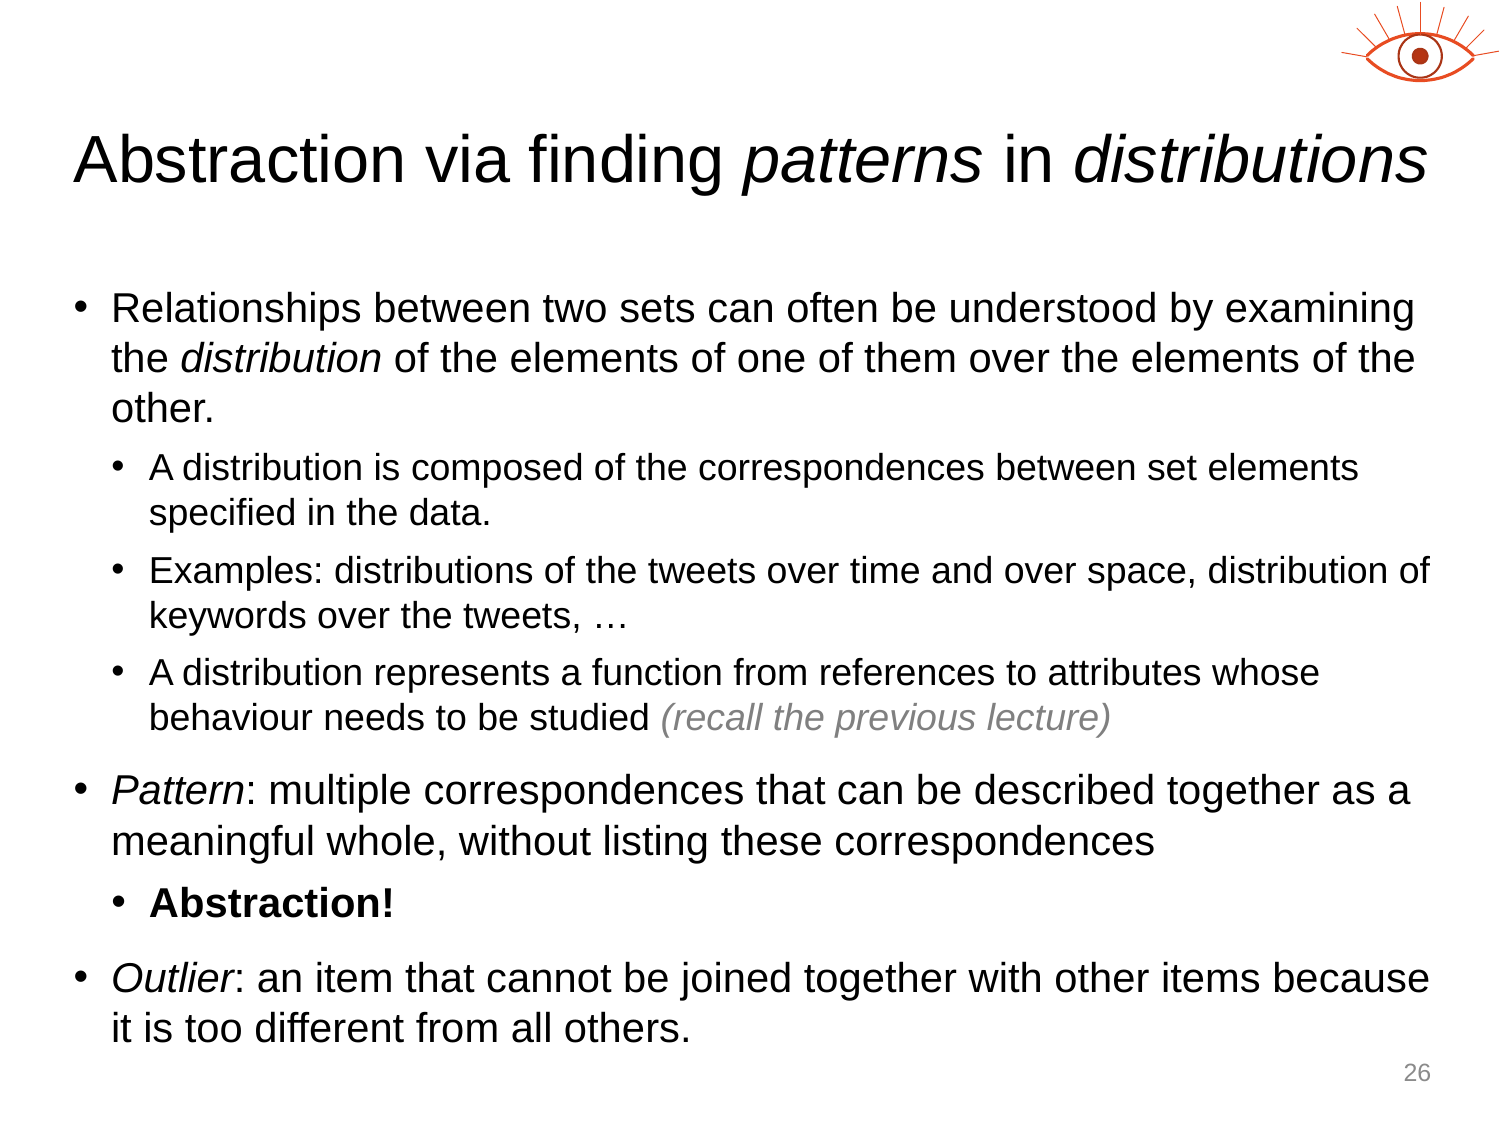

# Abstraction via finding patterns in distributions
Relationships between two sets can often be understood by examining the distribution of the elements of one of them over the elements of the other.
A distribution is composed of the correspondences between set elements specified in the data.
Examples: distributions of the tweets over time and over space, distribution of keywords over the tweets, …
A distribution represents a function from references to attributes whose behaviour needs to be studied (recall the previous lecture)
Pattern: multiple correspondences that can be described together as a meaningful whole, without listing these correspondences
Abstraction!
Outlier: an item that cannot be joined together with other items because it is too different from all others.

26